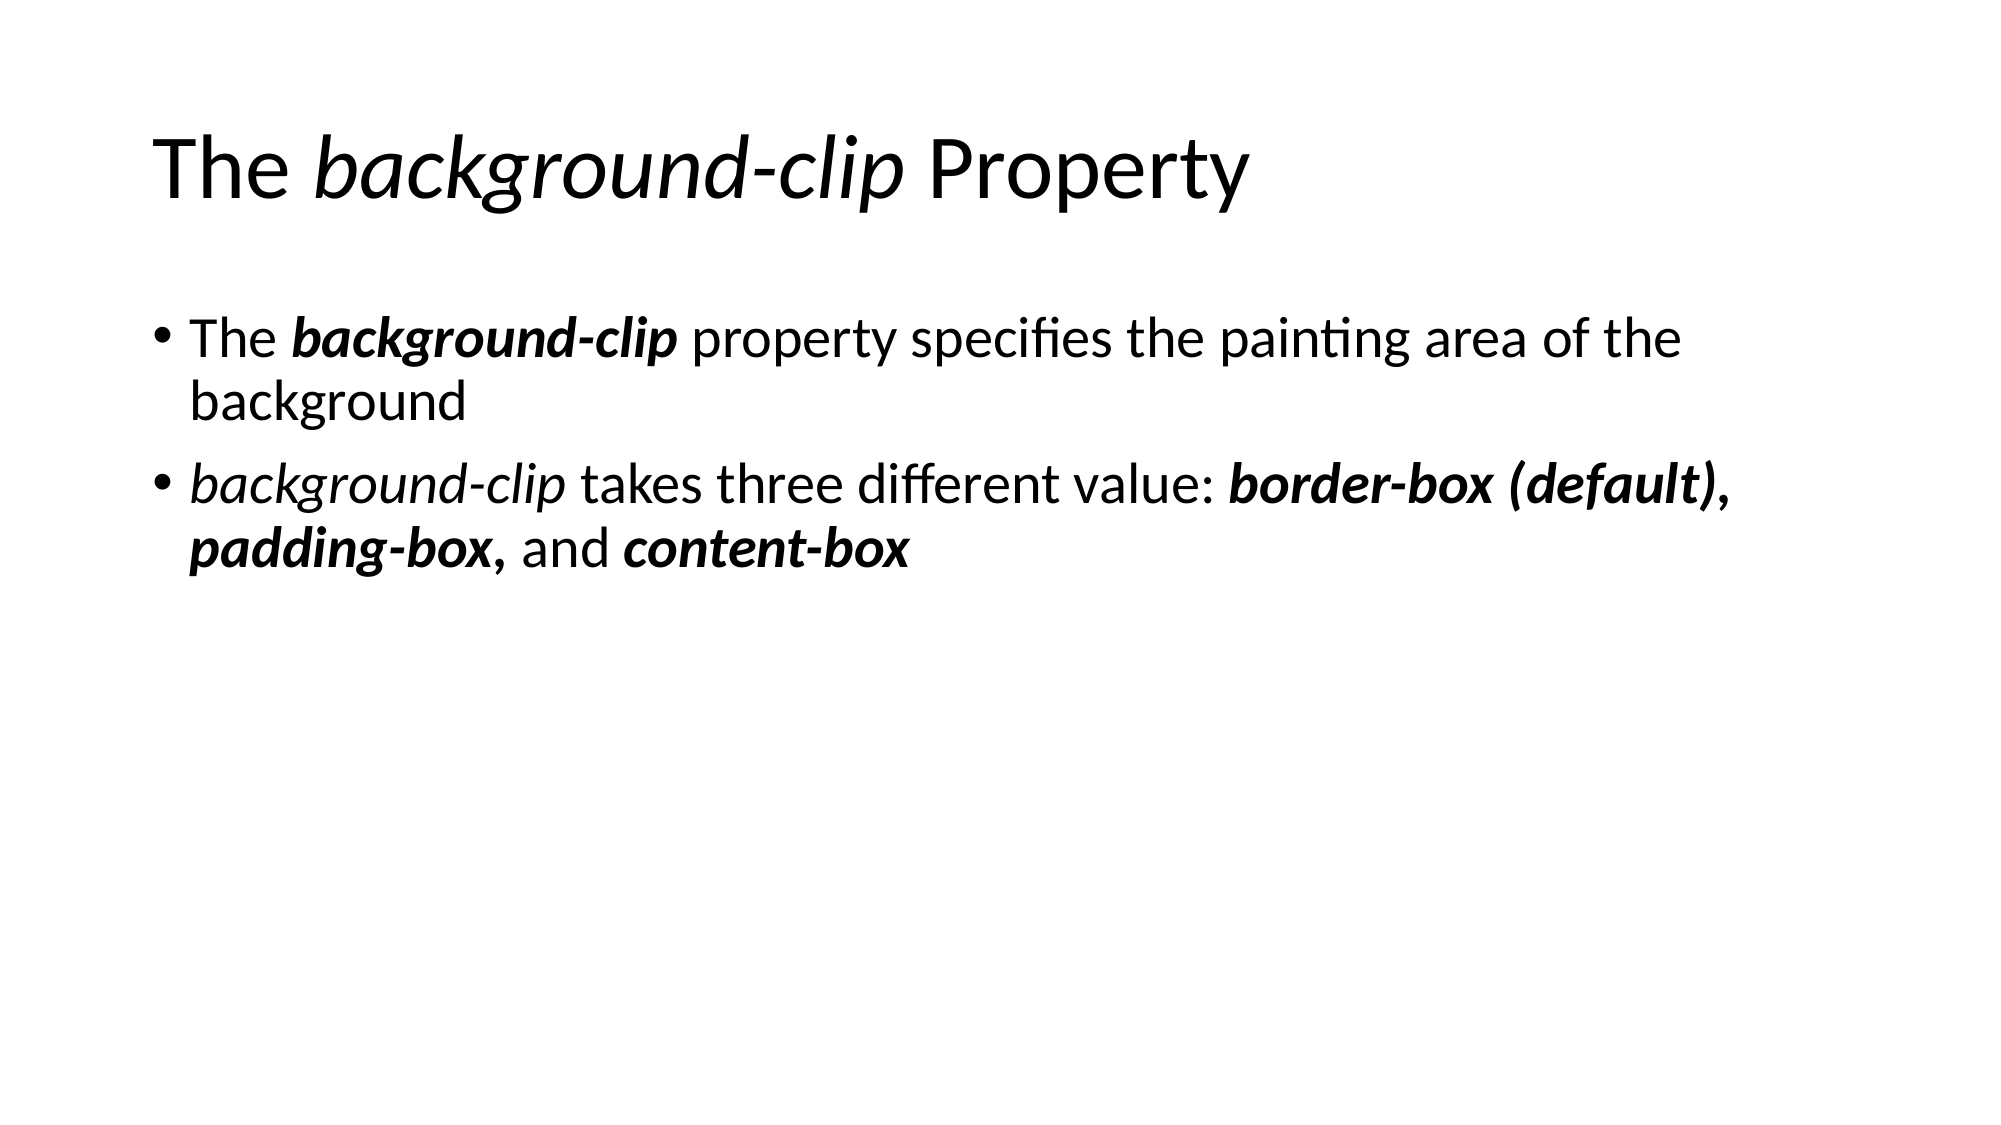

# The background-clip Property
The background-clip property specifies the painting area of the background
background-clip takes three different value: border-box (default), padding-box, and content-box